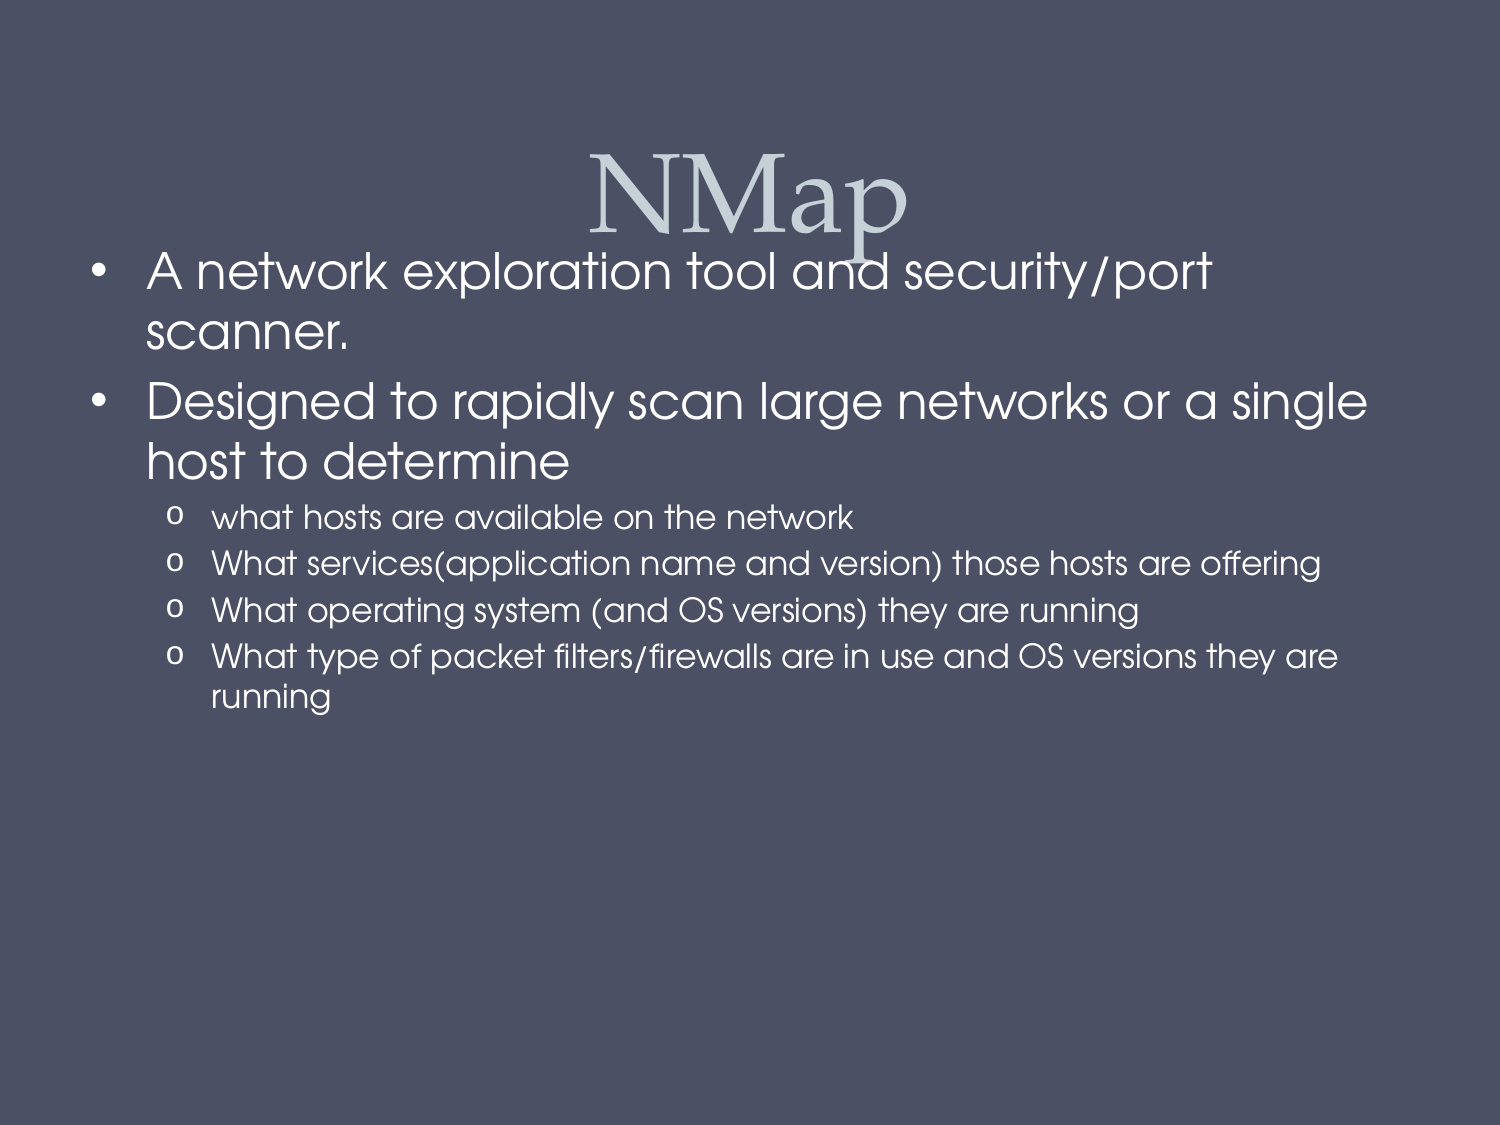

# NMap
A network exploration tool and security/port scanner.
Designed to rapidly scan large networks or a single host to determine
what hosts are available on the network
What services(application name and version) those hosts are offering
What operating system (and OS versions) they are running
What type of packet filters/firewalls are in use and OS versions they are running